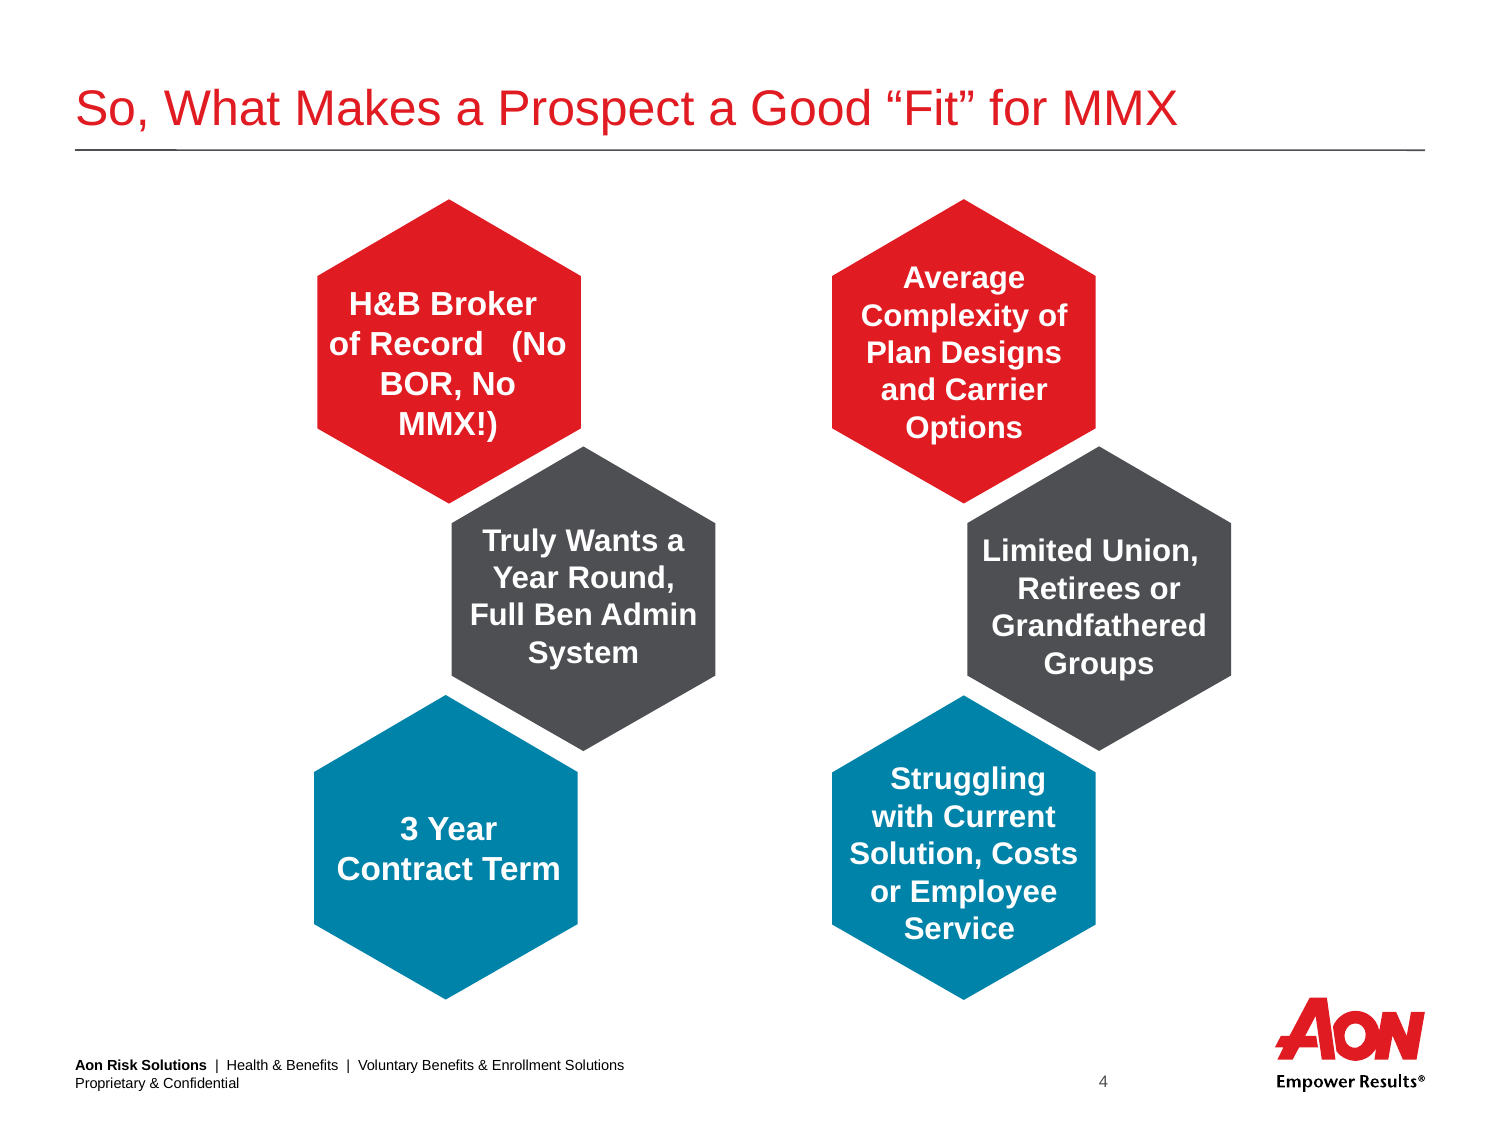

# So, What Makes a Prospect a Good “Fit” for MMX

Average Complexity of Plan Designs and Carrier Options
H&B Broker  of Record   (No BOR, No MMX!)

Truly Wants a Year Round, Full Ben Admin System
Limited Union,   Retirees or Grandfathered Groups

 Struggling with Current Solution, Costs or Employee Service
3 Year Contract Term